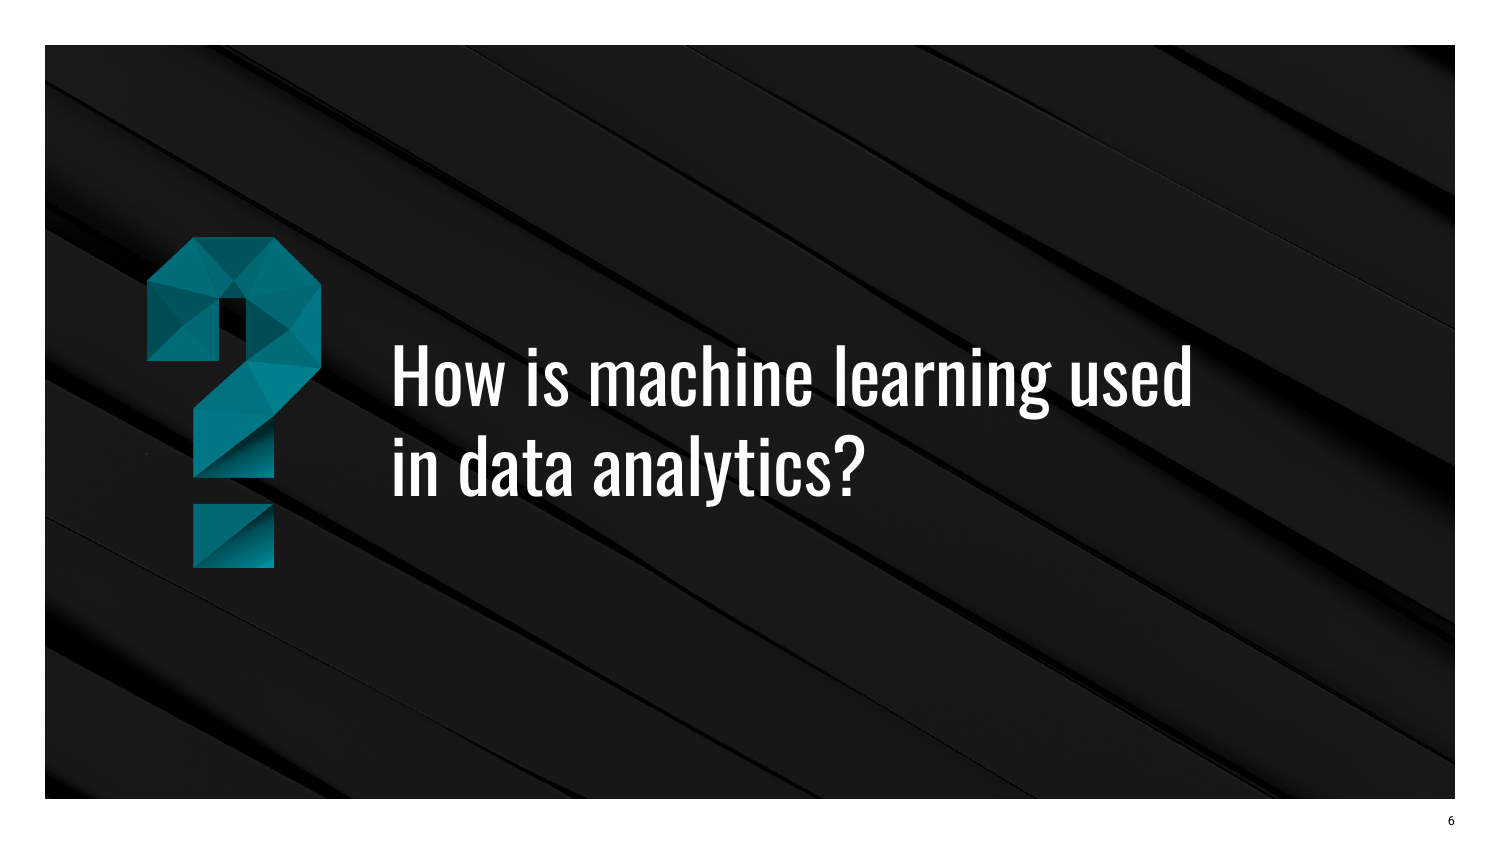

# How is machine learning used in data analytics?

6